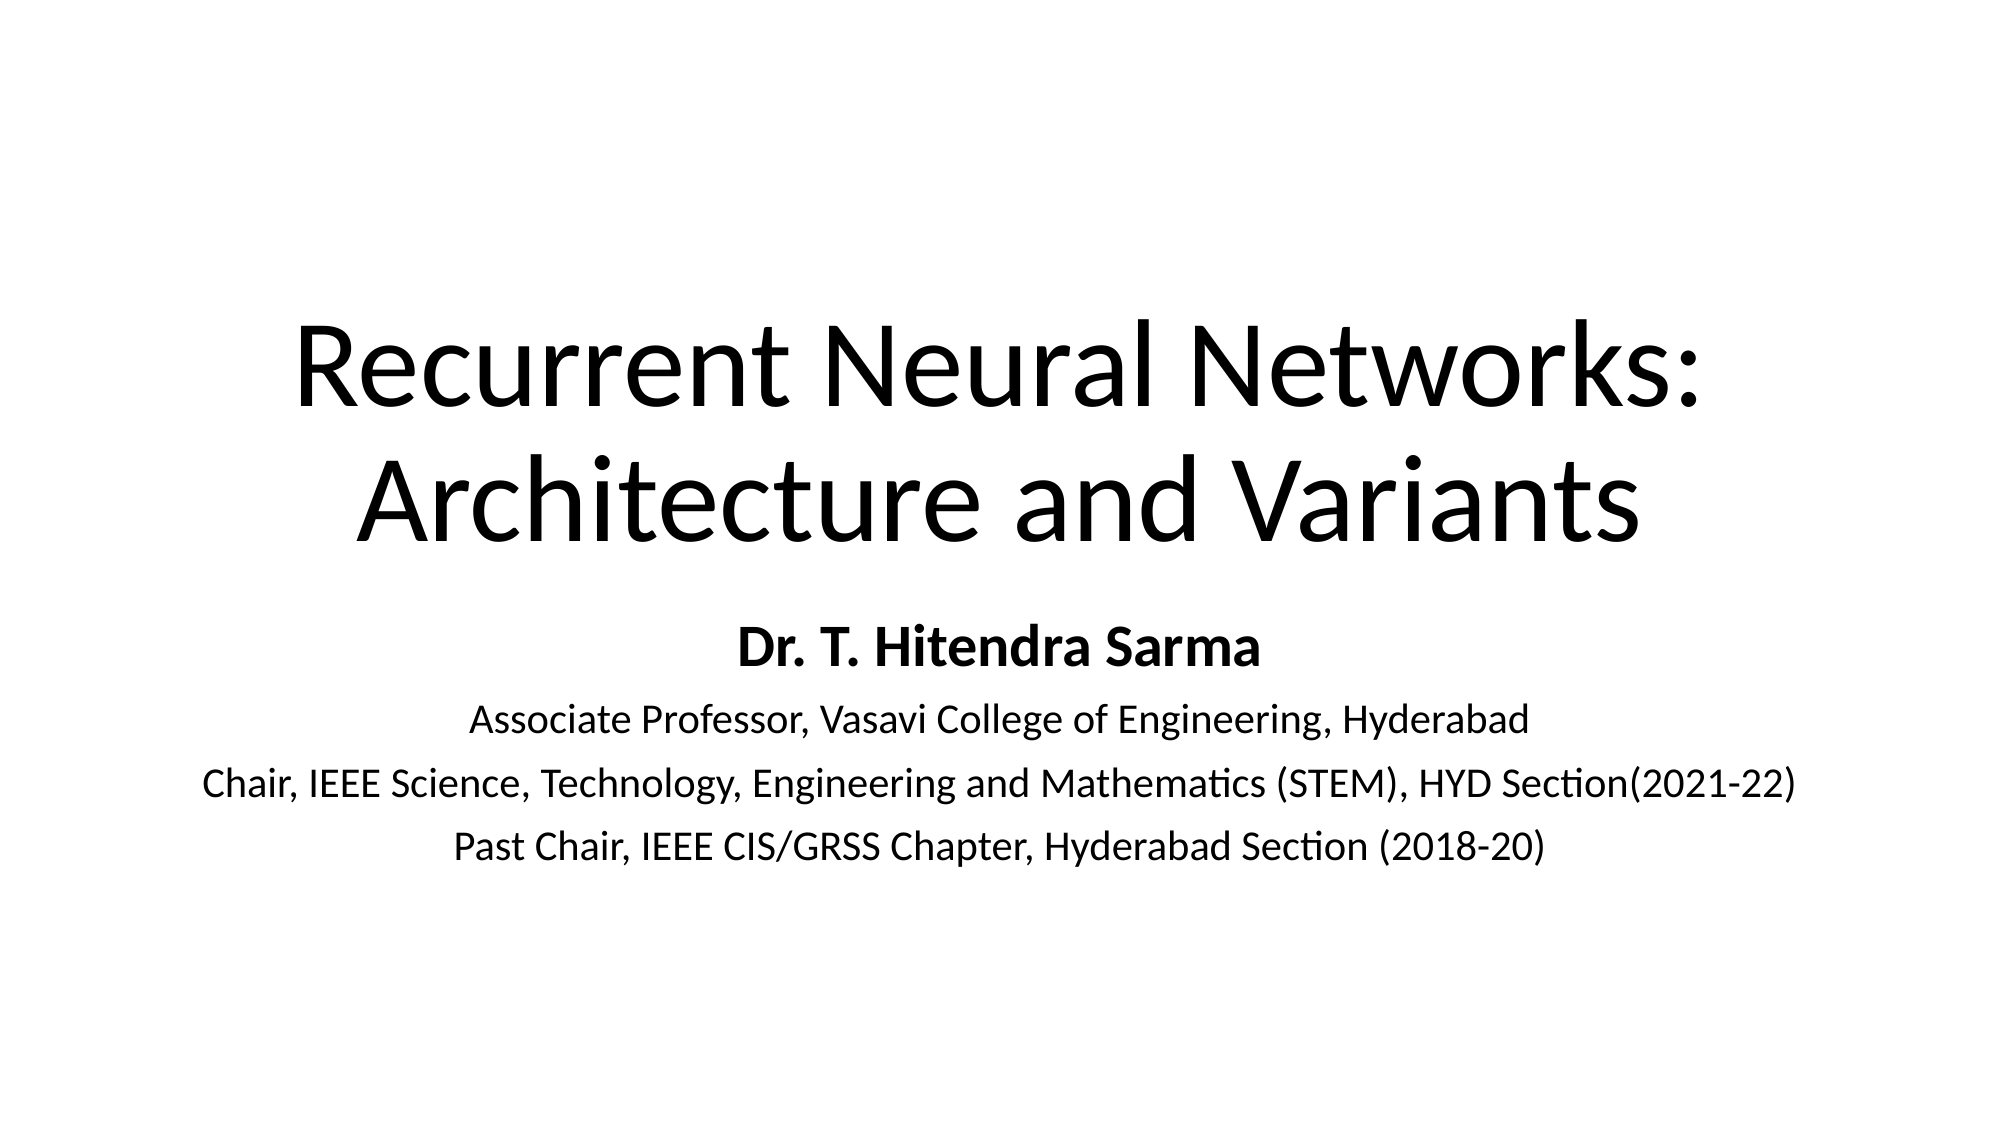

# Recurrent Neural Networks: Architecture and Variants
Dr. T. Hitendra Sarma
Associate Professor, Vasavi College of Engineering, Hyderabad
Chair, IEEE Science, Technology, Engineering and Mathematics (STEM), HYD Section(2021-22)
Past Chair, IEEE CIS/GRSS Chapter, Hyderabad Section (2018-20)